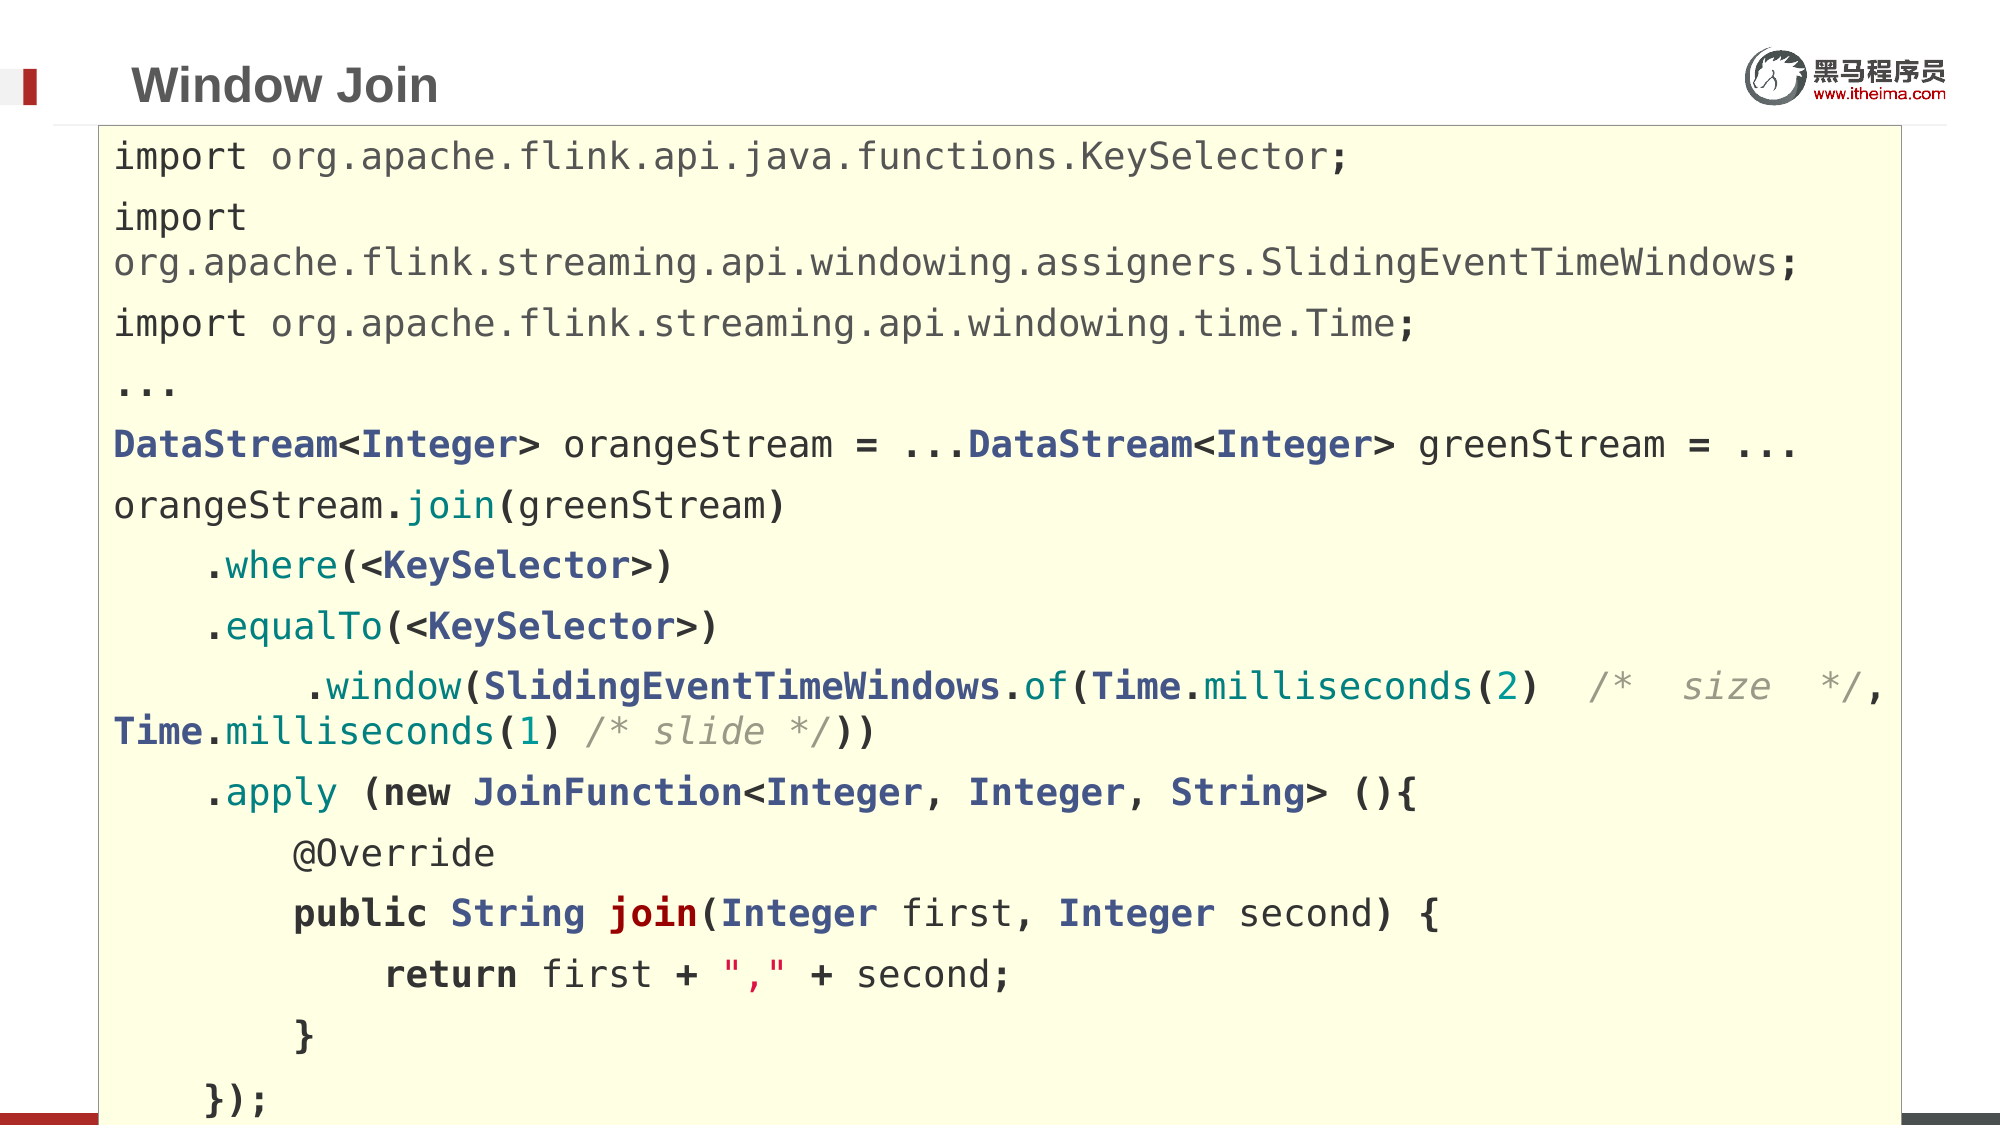

# Window Join
import org.apache.flink.api.java.functions.KeySelector;
import org.apache.flink.streaming.api.windowing.assigners.SlidingEventTimeWindows;
import org.apache.flink.streaming.api.windowing.time.Time;
...
DataStream<Integer> orangeStream = ...DataStream<Integer> greenStream = ...
orangeStream.join(greenStream)
    .where(<KeySelector>)
    .equalTo(<KeySelector>)
    .window(SlidingEventTimeWindows.of(Time.milliseconds(2) /* size */, Time.milliseconds(1) /* slide */))
    .apply (new JoinFunction<Integer, Integer, String> (){
        @Override
        public String join(Integer first, Integer second) {
            return first + "," + second;
        }
    });